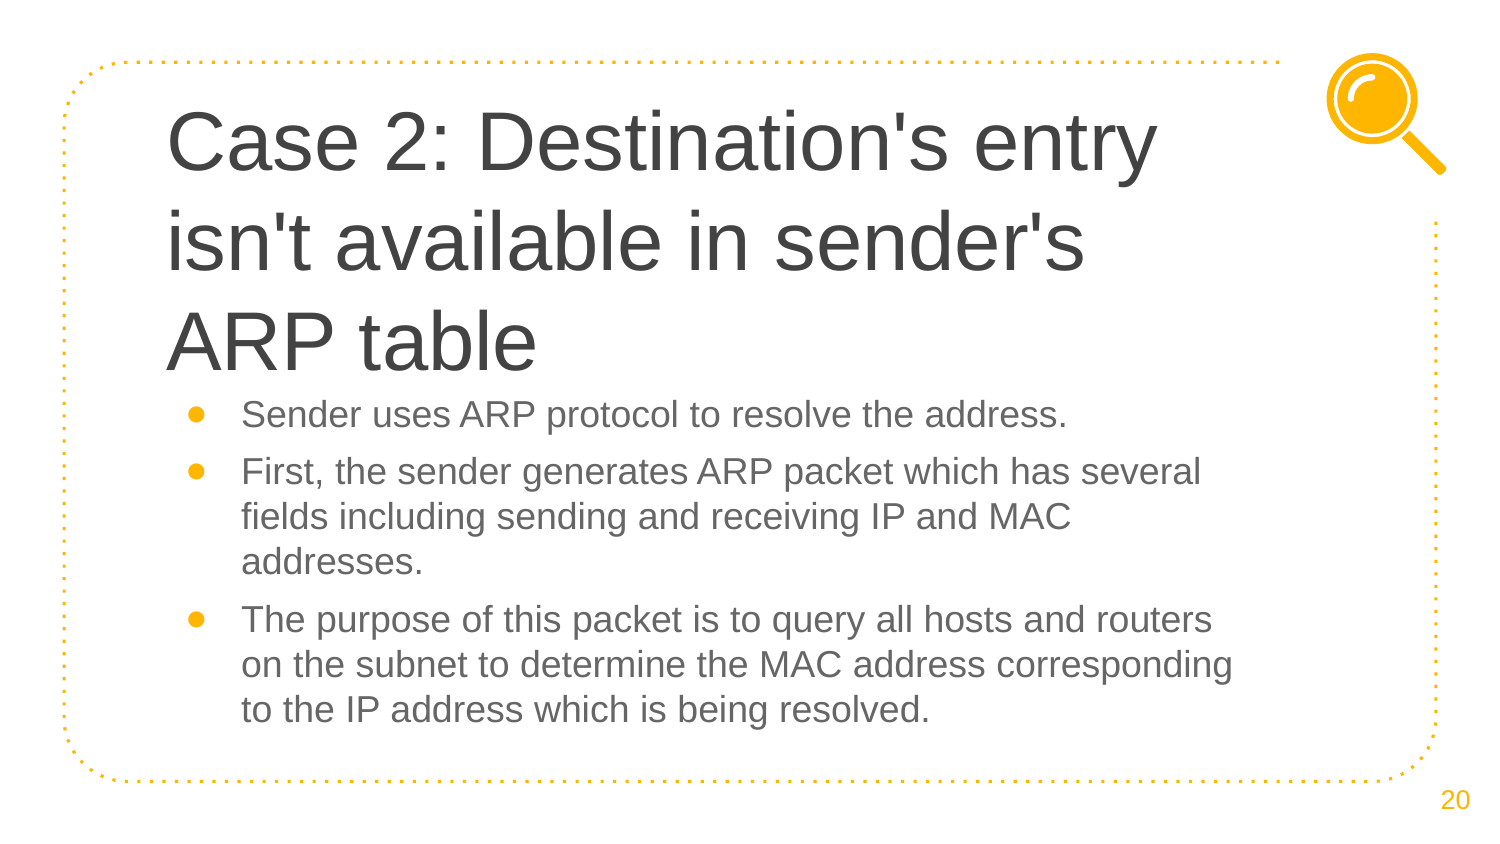

# Case 2: Destination's entry isn't available in sender's ARP table

Sender uses ARP protocol to resolve the address.
First, the sender generates ARP packet which has several fields including sending and receiving IP and MAC addresses.
The purpose of this packet is to query all hosts and routers on the subnet to determine the MAC address corresponding to the IP address which is being resolved.
20